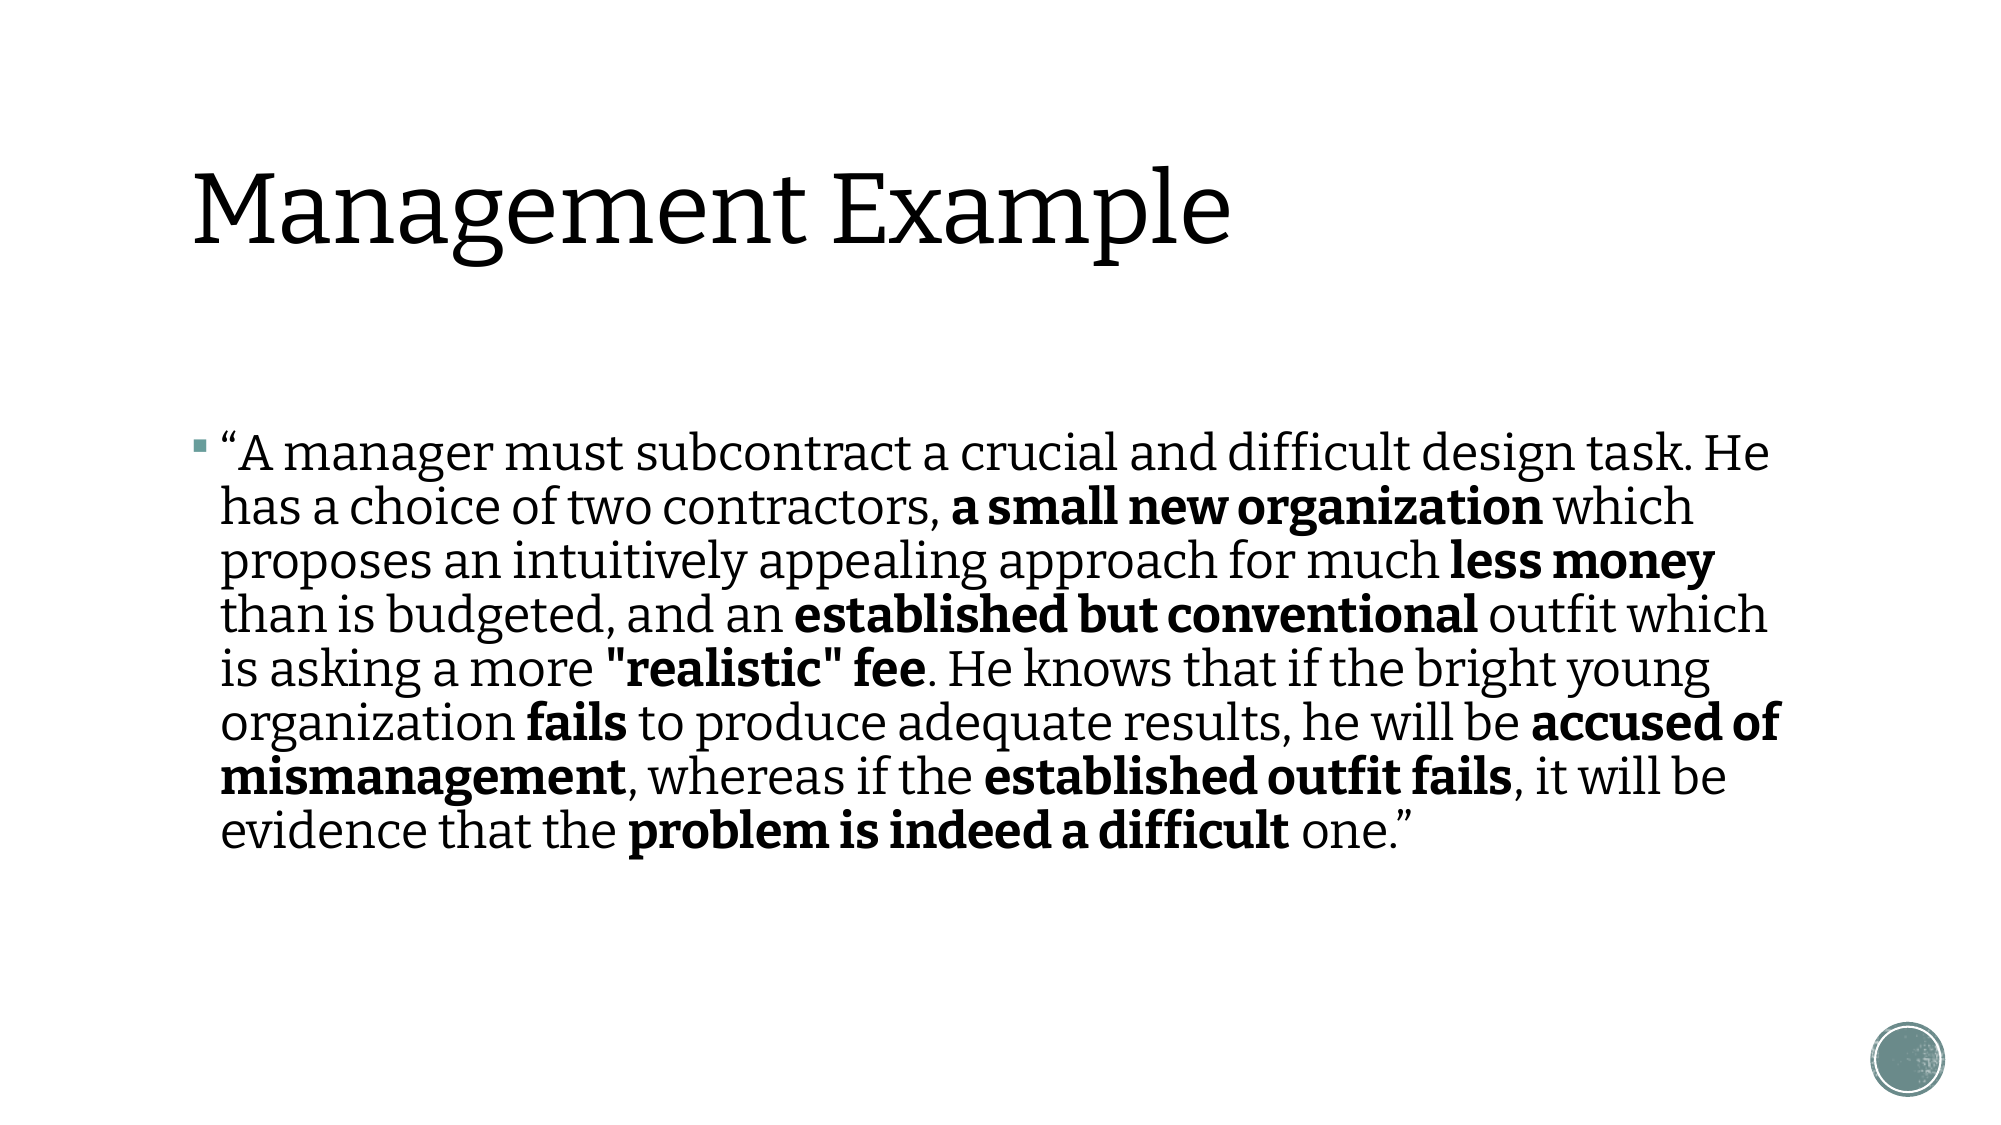

# Management Example
“A manager must subcontract a crucial and difficult design task. He has a choice of two contractors, a small new organization which proposes an intuitively appealing approach for much less money than is budgeted, and an established but conventional outfit which is asking a more "realistic" fee. He knows that if the bright young organization fails to produce adequate results, he will be accused of mismanagement, whereas if the established outfit fails, it will be evidence that the problem is indeed a difficult one.”